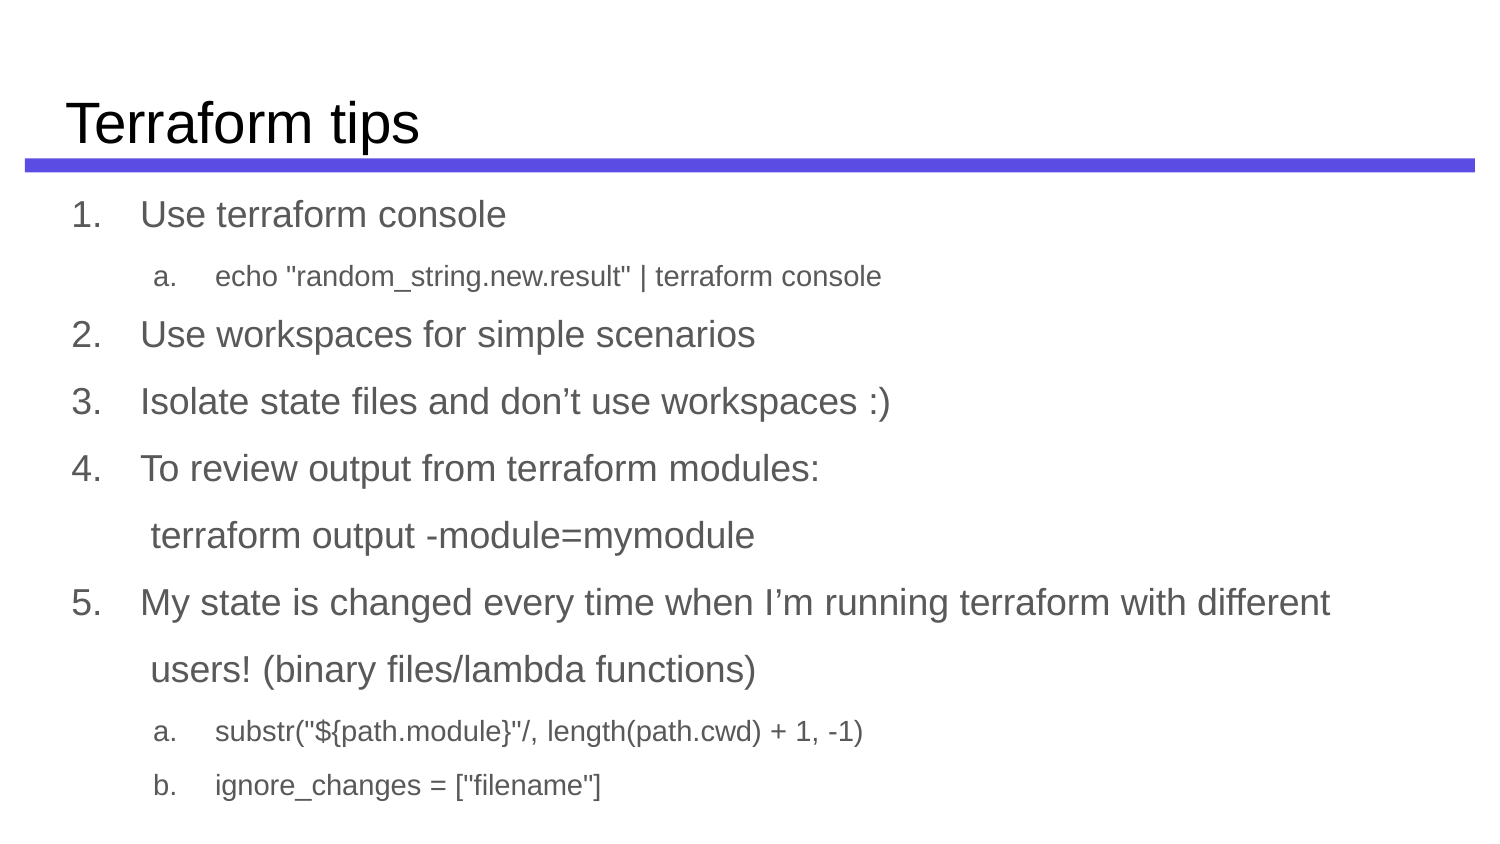

# Terraform tips

Use terraform console
echo "random_string.new.result" | terraform console
Use workspaces for simple scenarios
Isolate state files and don’t use workspaces :)
To review output from terraform modules:  terraform output -module=mymodule
My state is changed every time when I’m running terraform with different  users! (binary files/lambda functions)
substr("${path.module}"/, length(path.cwd) + 1, -1)
ignore_changes = ["filename"]